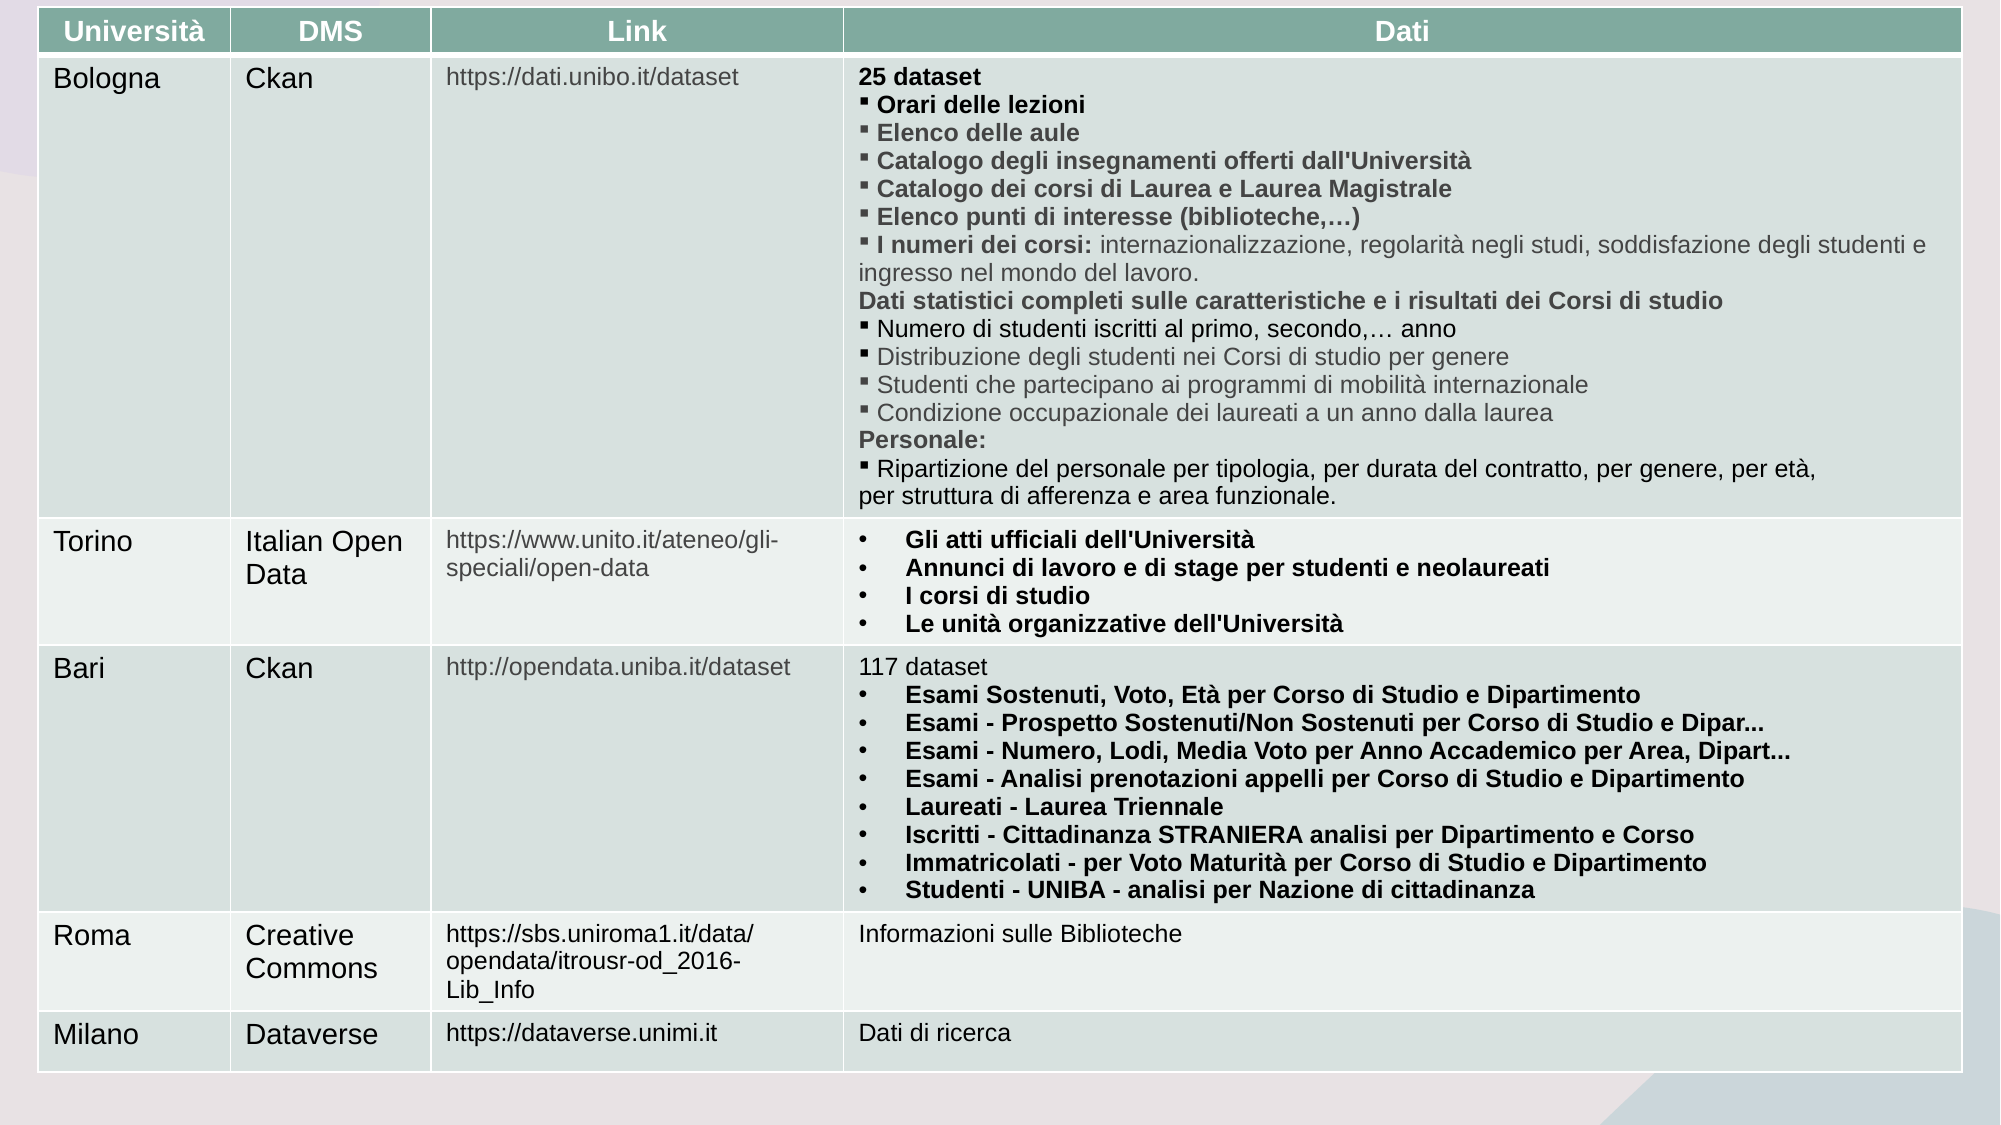

| Università | DMS | Link | Dati |
| --- | --- | --- | --- |
| Bologna | Ckan | https://dati.unibo.it/dataset | 25 dataset Orari delle lezioni Elenco delle aule Catalogo degli insegnamenti offerti dall'Università Catalogo dei corsi di Laurea e Laurea Magistrale Elenco punti di interesse (biblioteche,…) I numeri dei corsi: internazionalizzazione, regolarità negli studi, soddisfazione degli studenti e ingresso nel mondo del lavoro. Dati statistici completi sulle caratteristiche e i risultati dei Corsi di studio Numero di studenti iscritti al primo, secondo,… anno Distribuzione degli studenti nei Corsi di studio per genere Studenti che partecipano ai programmi di mobilità internazionale Condizione occupazionale dei laureati a un anno dalla laurea Personale: Ripartizione del personale per tipologia, per durata del contratto, per genere, per età, per struttura di afferenza e area funzionale. |
| Torino | Italian Open Data | https://www.unito.it/ateneo/gli-speciali/open-data | Gli atti ufficiali dell'Università Annunci di lavoro e di stage per studenti e neolaureati I corsi di studio Le unità organizzative dell'Università |
| Bari | Ckan | http://opendata.uniba.it/dataset | 117 dataset Esami Sostenuti, Voto, Età per Corso di Studio e Dipartimento Esami - Prospetto Sostenuti/Non Sostenuti per Corso di Studio e Dipar... Esami - Numero, Lodi, Media Voto per Anno Accademico per Area, Dipart... Esami - Analisi prenotazioni appelli per Corso di Studio e Dipartimento Laureati - Laurea Triennale  Iscritti - Cittadinanza STRANIERA analisi per Dipartimento e Corso Immatricolati - per Voto Maturità per Corso di Studio e Dipartimento Studenti - UNIBA - analisi per Nazione di cittadinanza |
| Roma | Creative Commons | https://sbs.uniroma1.it/data/opendata/itrousr-od\_2016-Lib\_Info | Informazioni sulle Biblioteche |
| Milano | Dataverse | https://dataverse.unimi.it | Dati di ricerca |